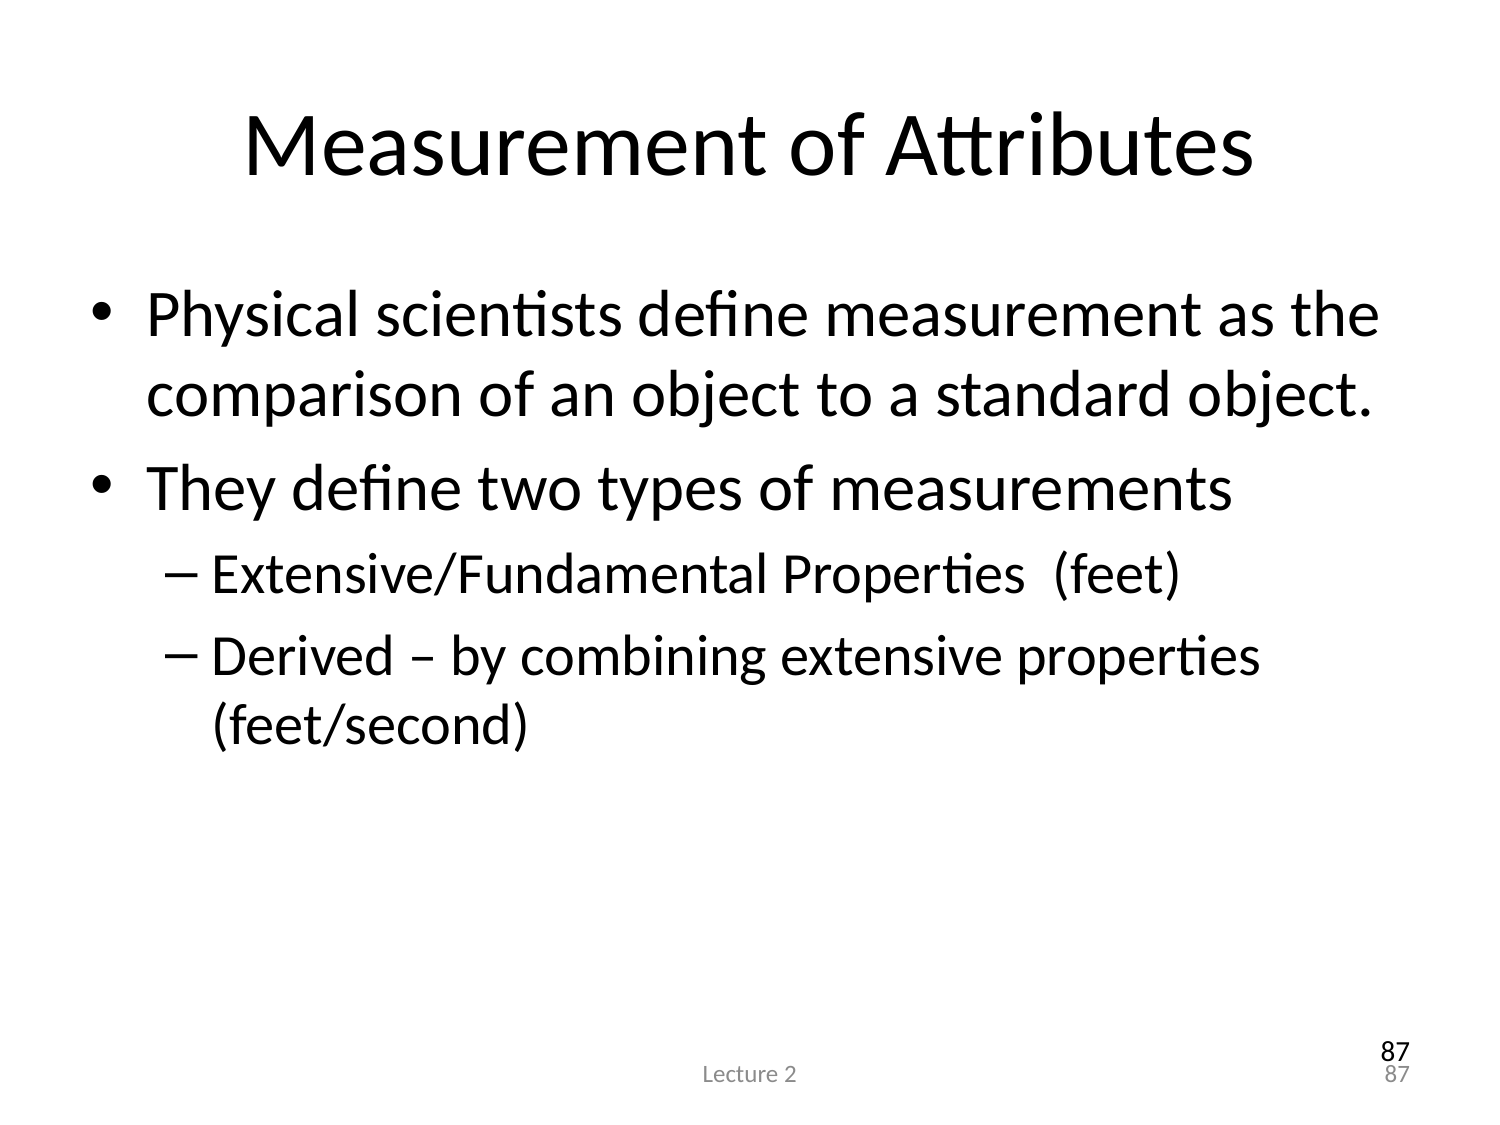

# Measurement of Attributes
Physical scientists define measurement as the comparison of an object to a standard object.
They define two types of measurements
Extensive/Fundamental Properties  (feet)
Derived – by combining extensive properties (feet/second)

87
Lecture 2
87